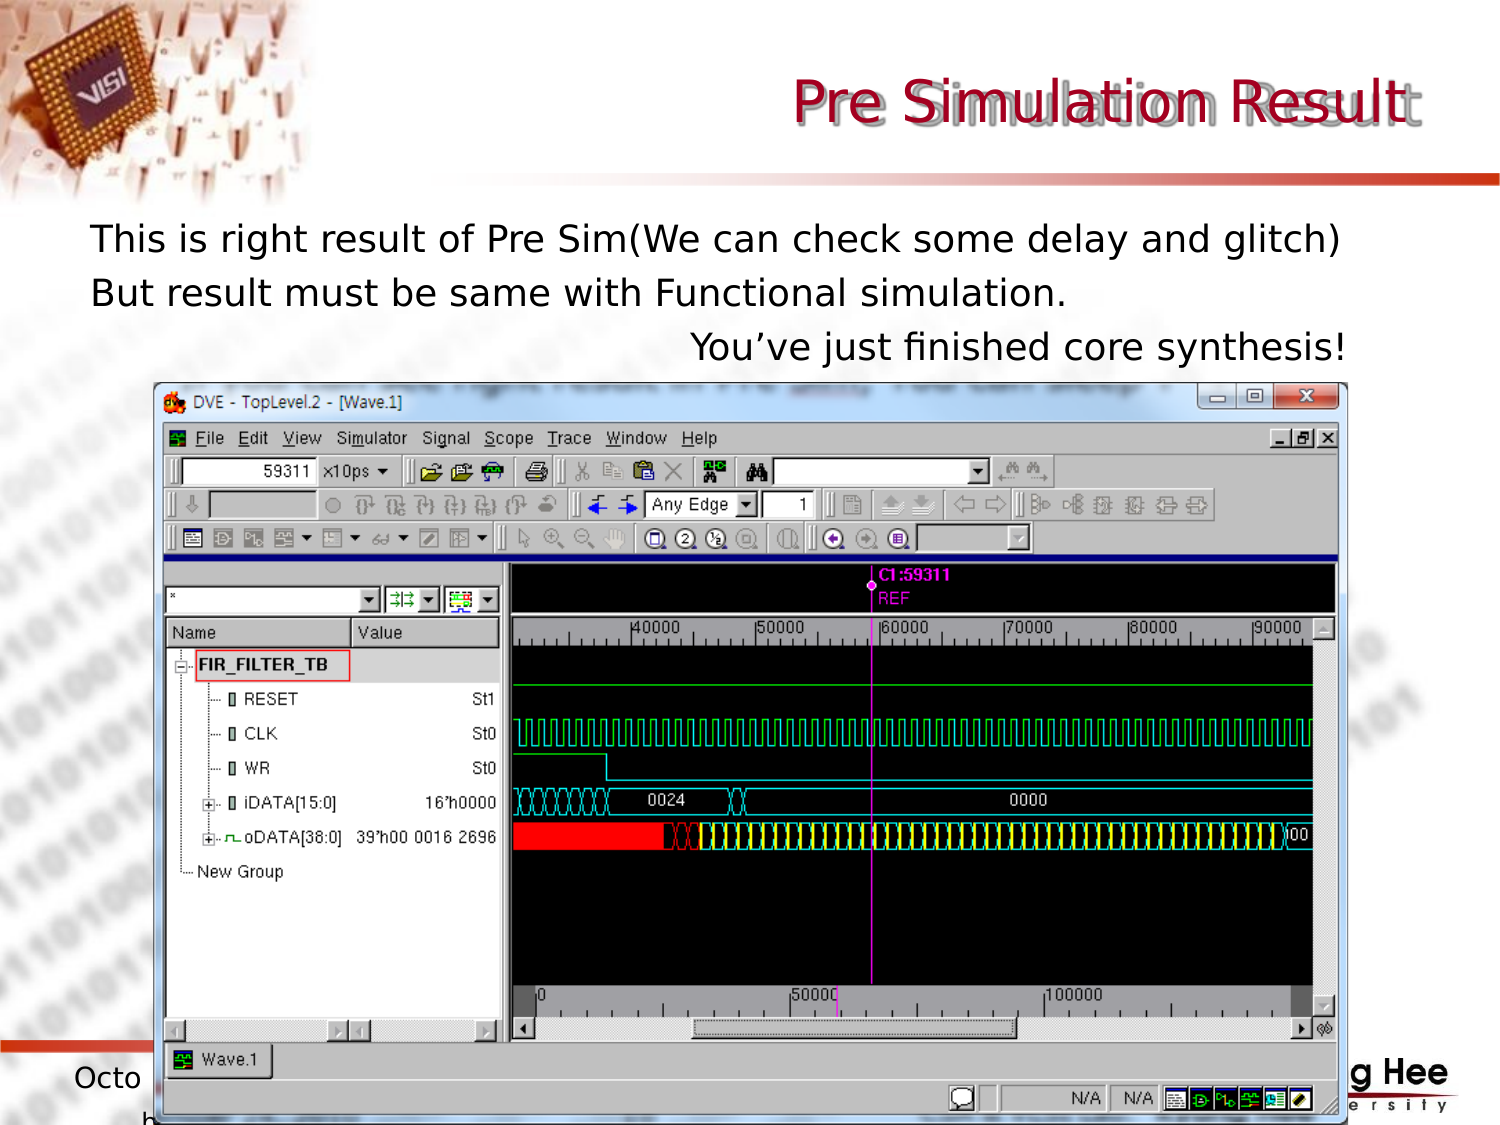

# Pre Simulation Result

This is right result of Pre Sim(We can check some delay and glitch)  But result must be same with Functional simulation.
You’ve just finished core synthesis!

ber 29,  2013	19	CSA & VLSI Lab.

Octo